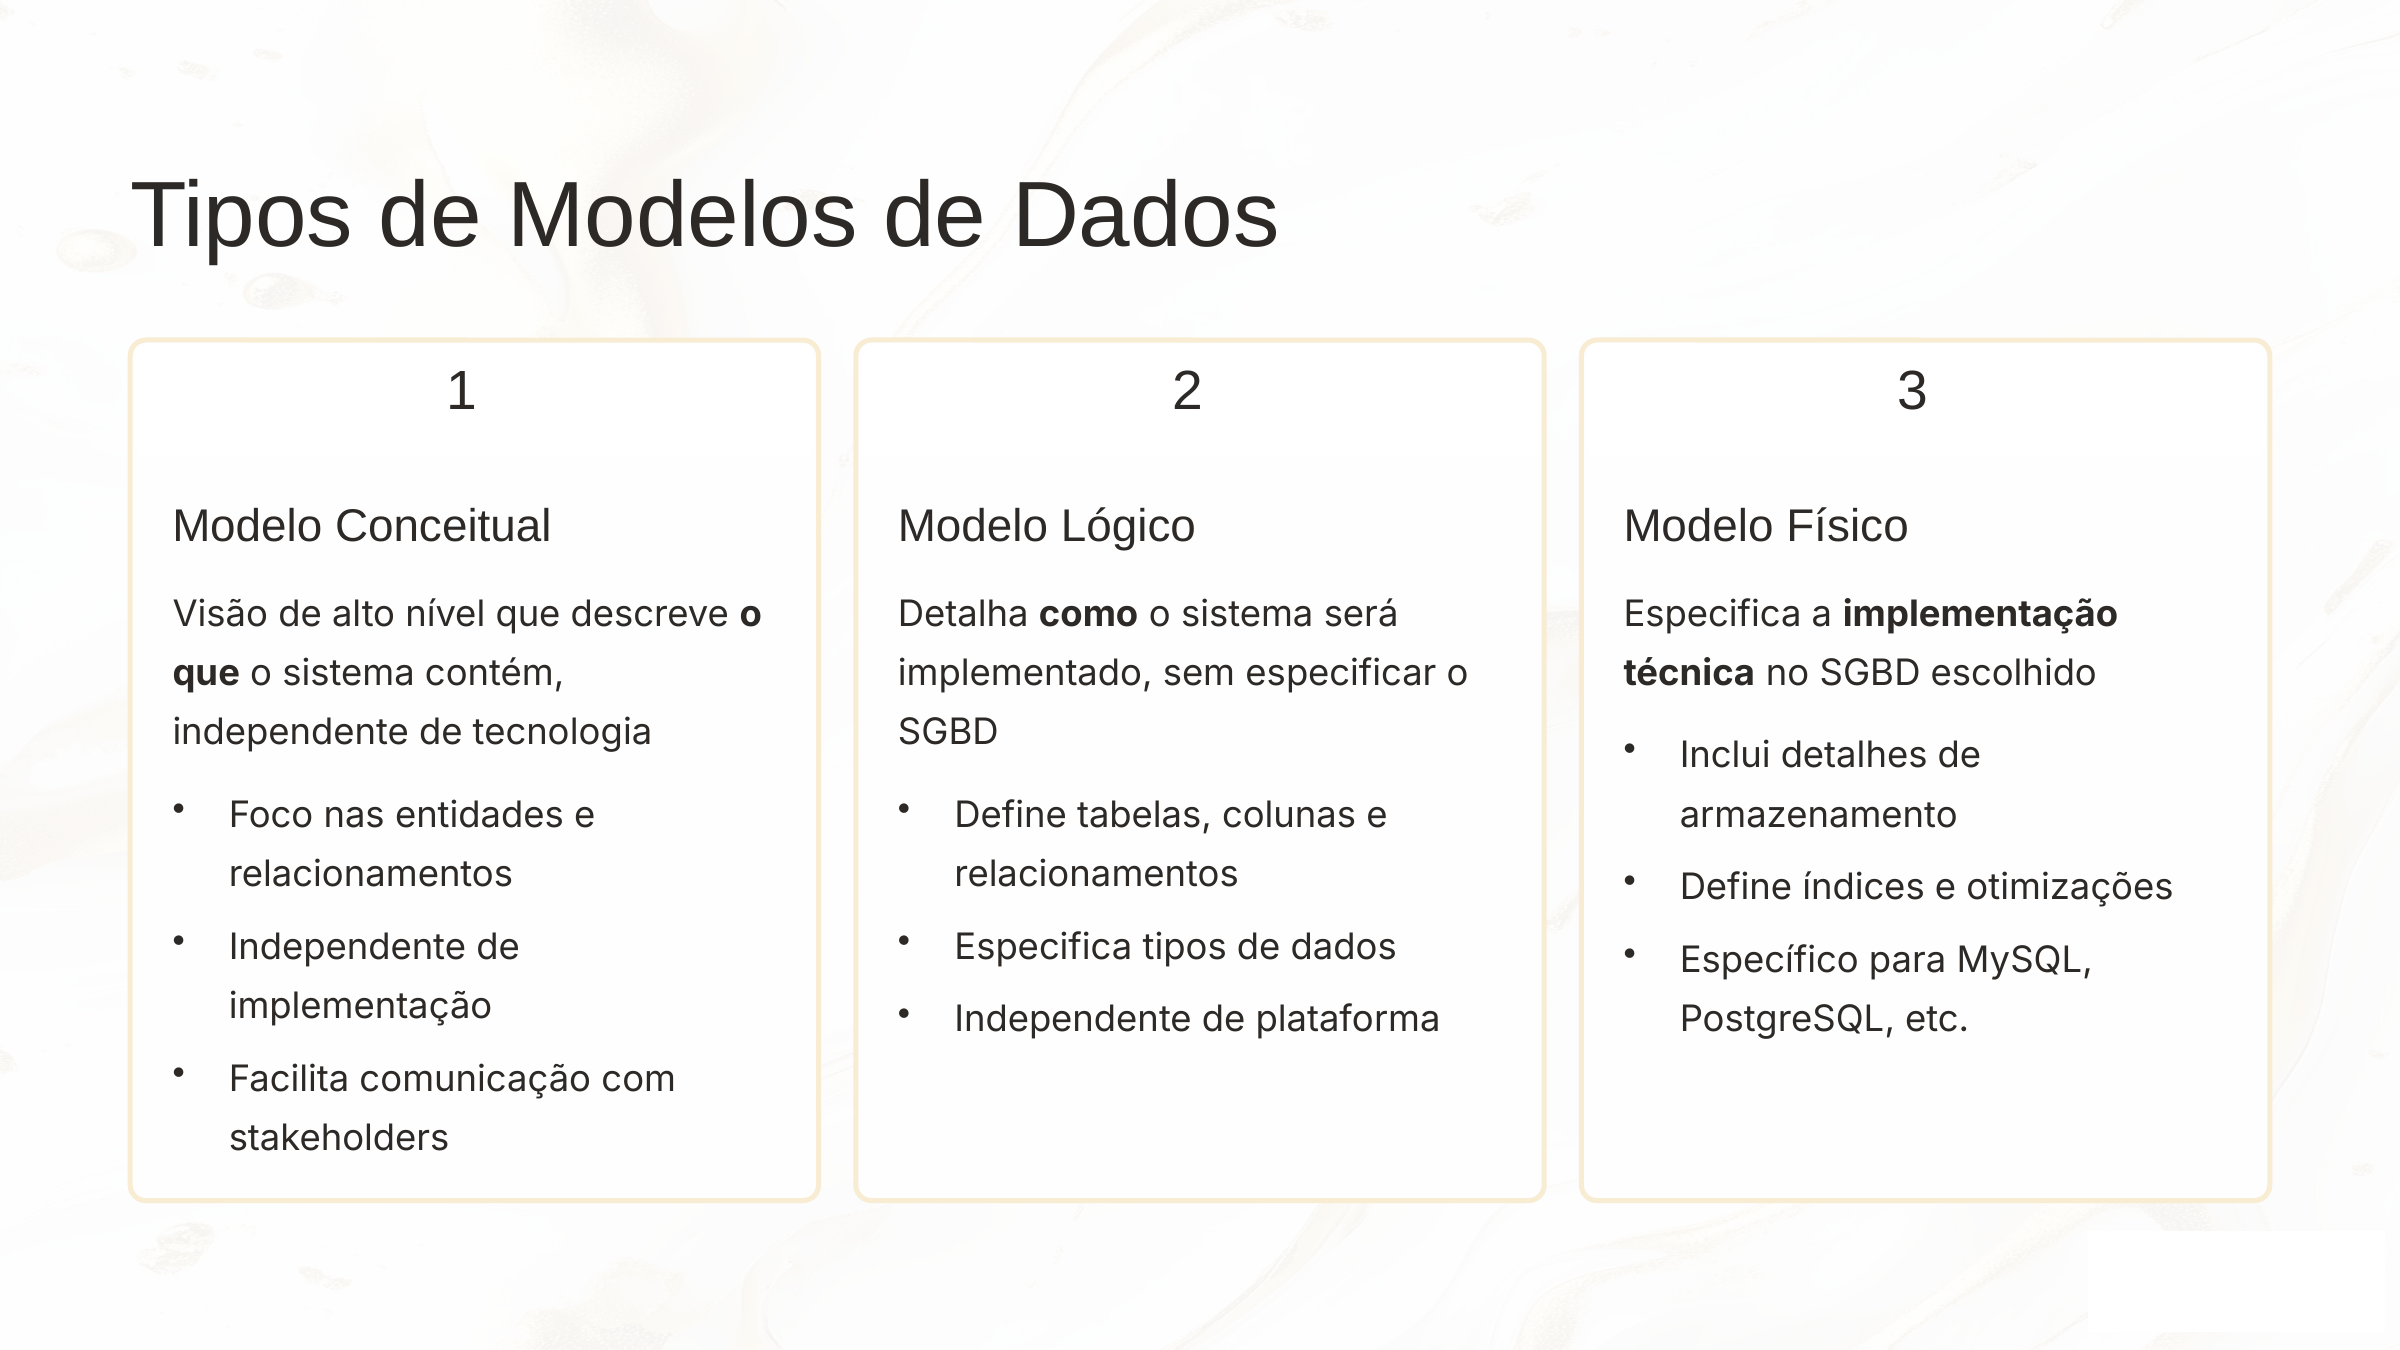

Tipos de Modelos de Dados

1
2
3
Modelo Conceitual
Modelo Lógico
Modelo Físico
Visão de alto nível que descreve o que o sistema contém, independente de tecnologia
Detalha como o sistema será implementado, sem especificar o SGBD
Especifica a implementação técnica no SGBD escolhido
Inclui detalhes de armazenamento
Foco nas entidades e relacionamentos
Define tabelas, colunas e relacionamentos
Define índices e otimizações
Independente de implementação
Especifica tipos de dados
Específico para MySQL, PostgreSQL, etc.
Independente de plataforma
Facilita comunicação com stakeholders